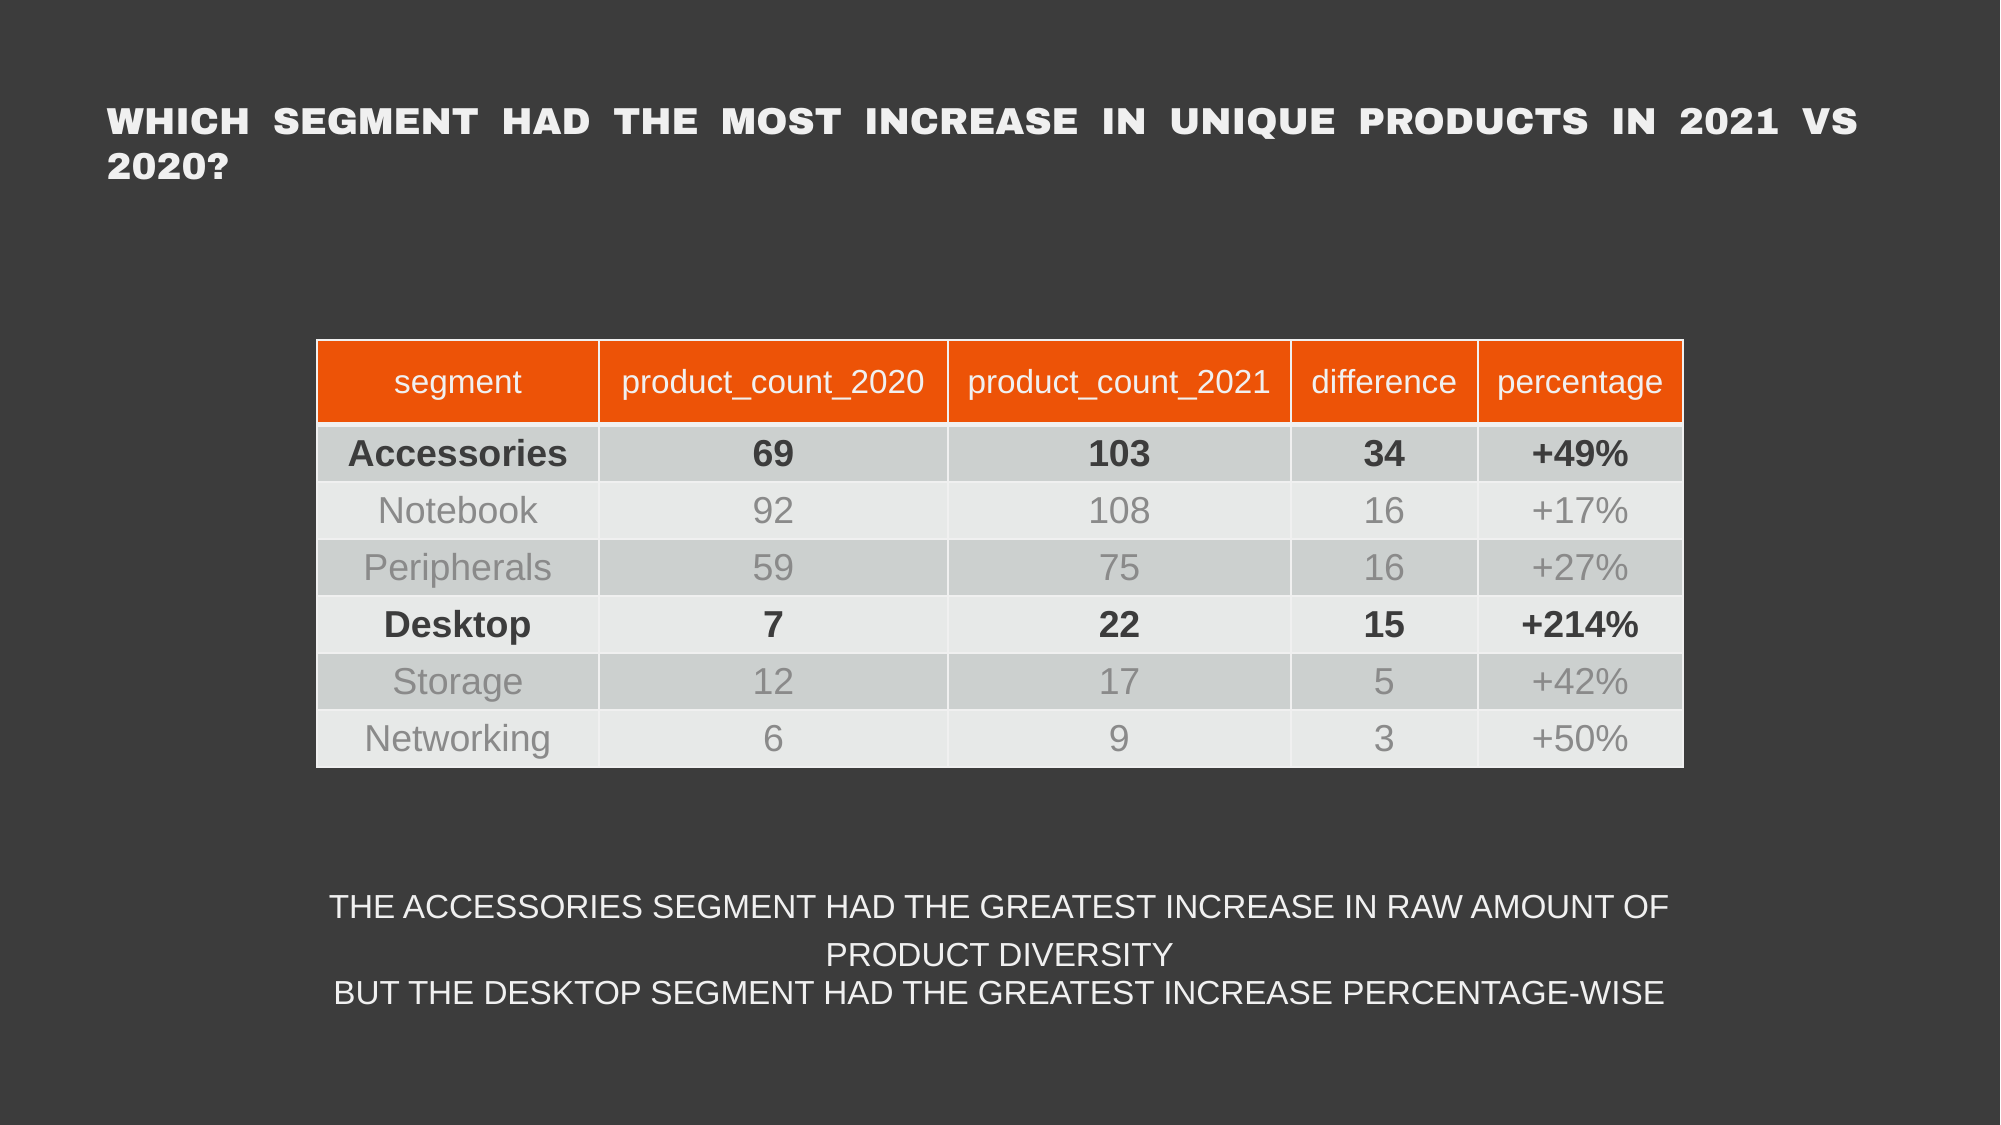

Which segment had the most increase in unique products in 2021 vs 2020?
| segment | product\_count\_2020 | product\_count\_2021 | difference | percentage |
| --- | --- | --- | --- | --- |
| Accessories | 69 | 103 | 34 | +49% |
| Notebook | 92 | 108 | 16 | +17% |
| Peripherals | 59 | 75 | 16 | +27% |
| Desktop | 7 | 22 | 15 | +214% |
| Storage | 12 | 17 | 5 | +42% |
| Networking | 6 | 9 | 3 | +50% |
The accessories segment had the greatest increase in raw amount of product diversity
But the desktop segment had the greatest increase percentage-wise